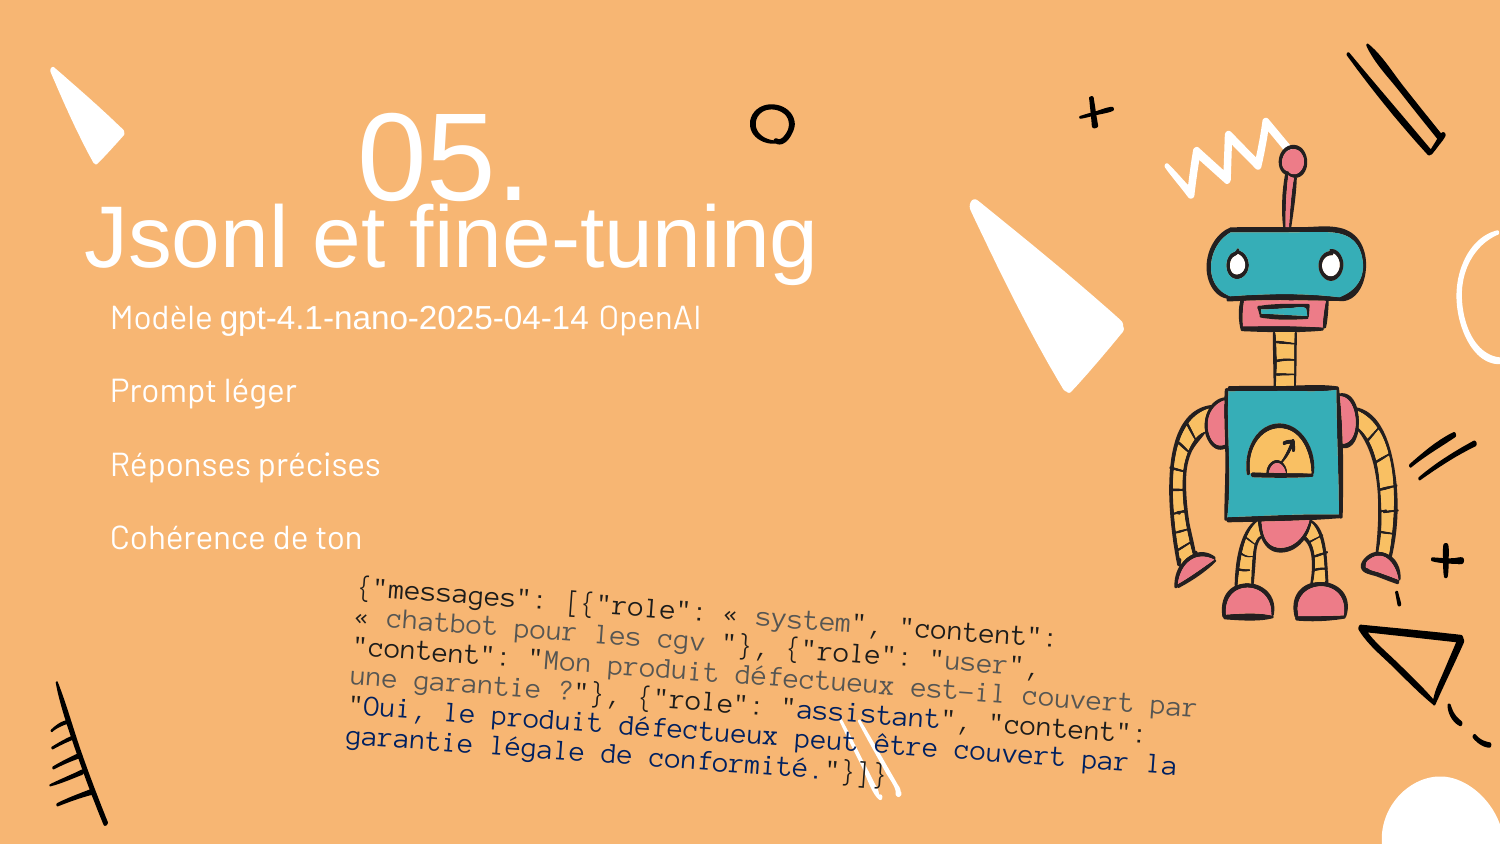

05.

Jsonl et fine-tuning
Modèle gpt-4.1-nano-2025-04-14 OpenAI
Prompt léger
Réponses précises
Cohérence de ton

{"messages": [{"role": « system", "content": « chatbot pour les cgv "}, {"role": "user", "content": "Mon produit défectueux est-il couvert par une garantie ?"}, {"role": "assistant", "content": "Oui, le produit défectueux peut être couvert par la garantie légale de conformité."}]}